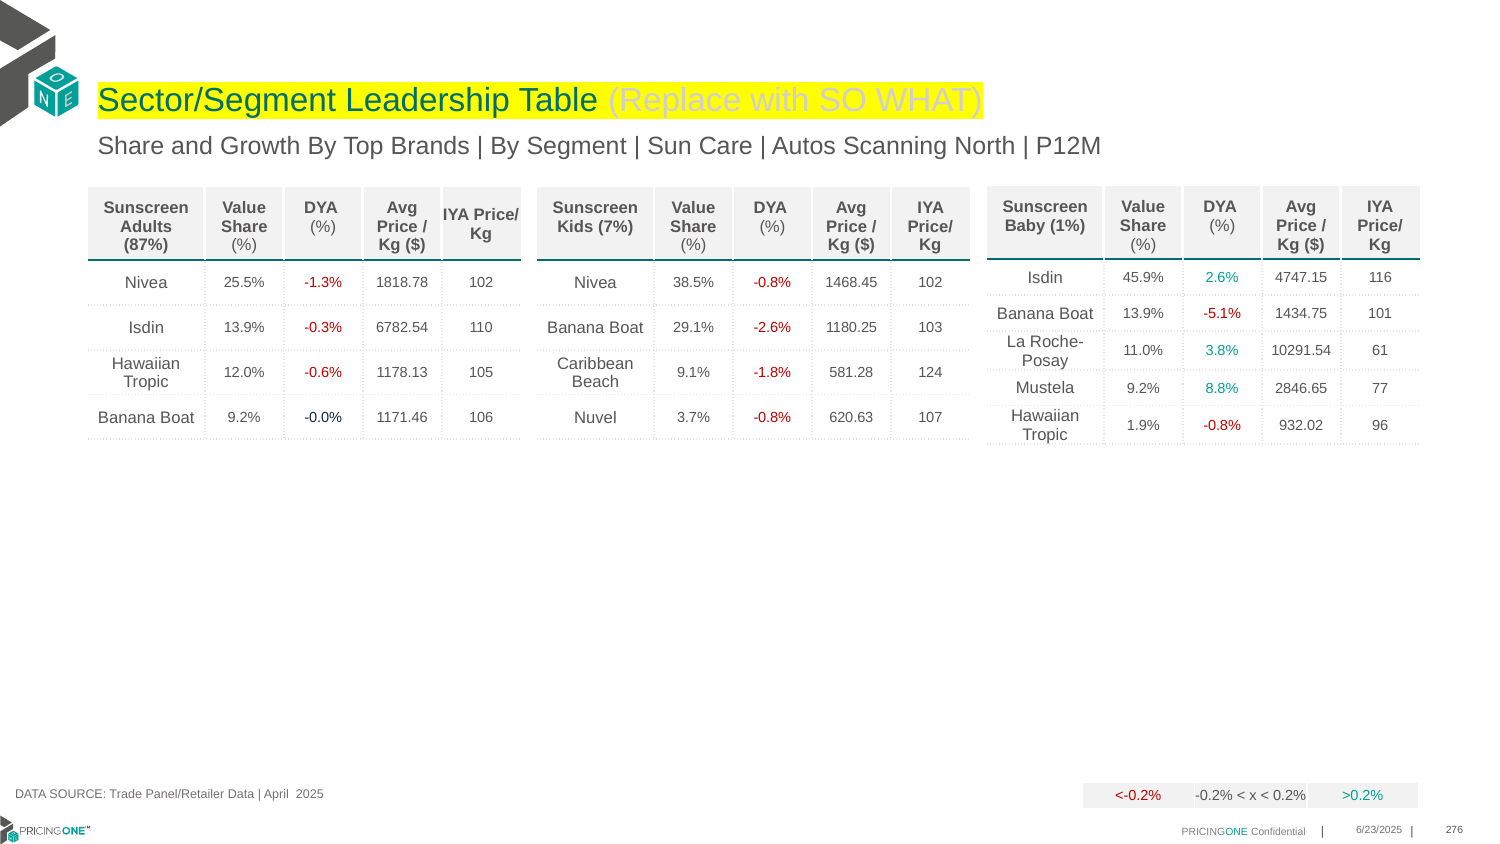

# Sector/Segment Leadership Table (Replace with SO WHAT)
Share and Growth By Top Brands | By Segment | Sun Care | Autos Scanning North | P12M
| Sunscreen Baby (1%) | Value Share (%) | DYA (%) | Avg Price /Kg ($) | IYA Price/Kg |
| --- | --- | --- | --- | --- |
| Isdin | 45.9% | 2.6% | 4747.15 | 116 |
| Banana Boat | 13.9% | -5.1% | 1434.75 | 101 |
| La Roche-Posay | 11.0% | 3.8% | 10291.54 | 61 |
| Mustela | 9.2% | 8.8% | 2846.65 | 77 |
| Hawaiian Tropic | 1.9% | -0.8% | 932.02 | 96 |
| Sunscreen Adults (87%) | Value Share (%) | DYA (%) | Avg Price /Kg ($) | IYA Price/ Kg |
| --- | --- | --- | --- | --- |
| Nivea | 25.5% | -1.3% | 1818.78 | 102 |
| Isdin | 13.9% | -0.3% | 6782.54 | 110 |
| Hawaiian Tropic | 12.0% | -0.6% | 1178.13 | 105 |
| Banana Boat | 9.2% | -0.0% | 1171.46 | 106 |
| Sunscreen Kids (7%) | Value Share (%) | DYA (%) | Avg Price /Kg ($) | IYA Price/Kg |
| --- | --- | --- | --- | --- |
| Nivea | 38.5% | -0.8% | 1468.45 | 102 |
| Banana Boat | 29.1% | -2.6% | 1180.25 | 103 |
| Caribbean Beach | 9.1% | -1.8% | 581.28 | 124 |
| Nuvel | 3.7% | -0.8% | 620.63 | 107 |
DATA SOURCE: Trade Panel/Retailer Data | April  2025
| <-0.2% | -0.2% < x < 0.2% | >0.2% |
| --- | --- | --- |

6/23/2025
276